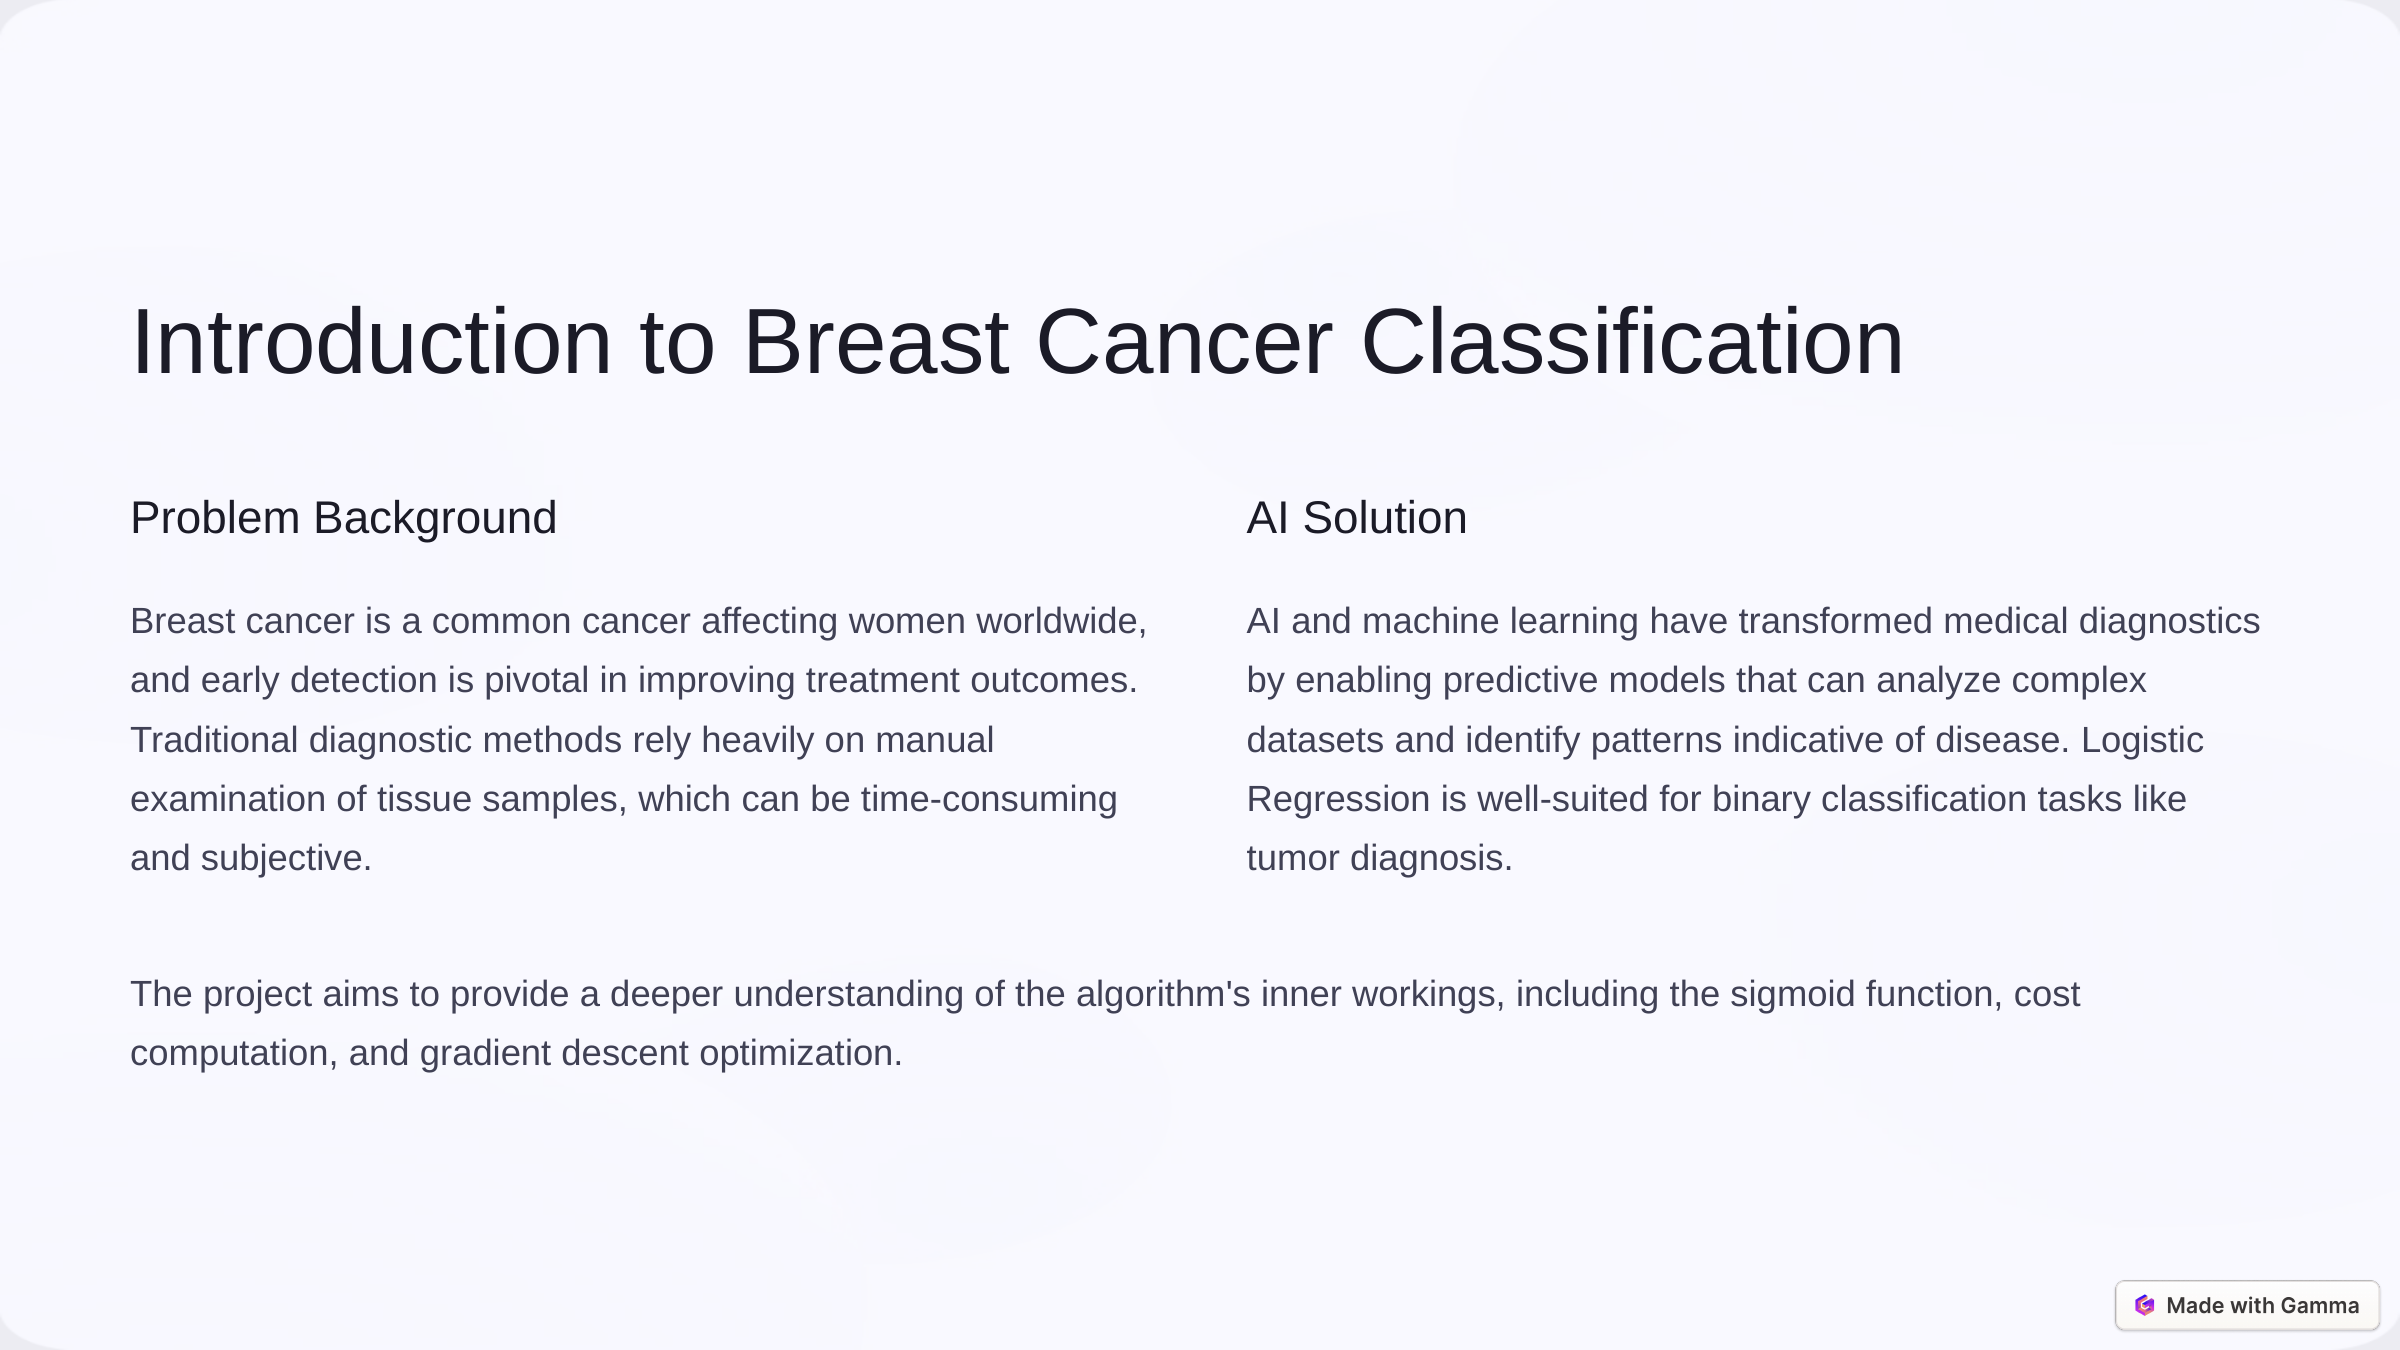

Introduction to Breast Cancer Classification
Problem Background
AI Solution
Breast cancer is a common cancer affecting women worldwide, and early detection is pivotal in improving treatment outcomes. Traditional diagnostic methods rely heavily on manual examination of tissue samples, which can be time-consuming and subjective.
AI and machine learning have transformed medical diagnostics by enabling predictive models that can analyze complex datasets and identify patterns indicative of disease. Logistic Regression is well-suited for binary classification tasks like tumor diagnosis.
The project aims to provide a deeper understanding of the algorithm's inner workings, including the sigmoid function, cost computation, and gradient descent optimization.